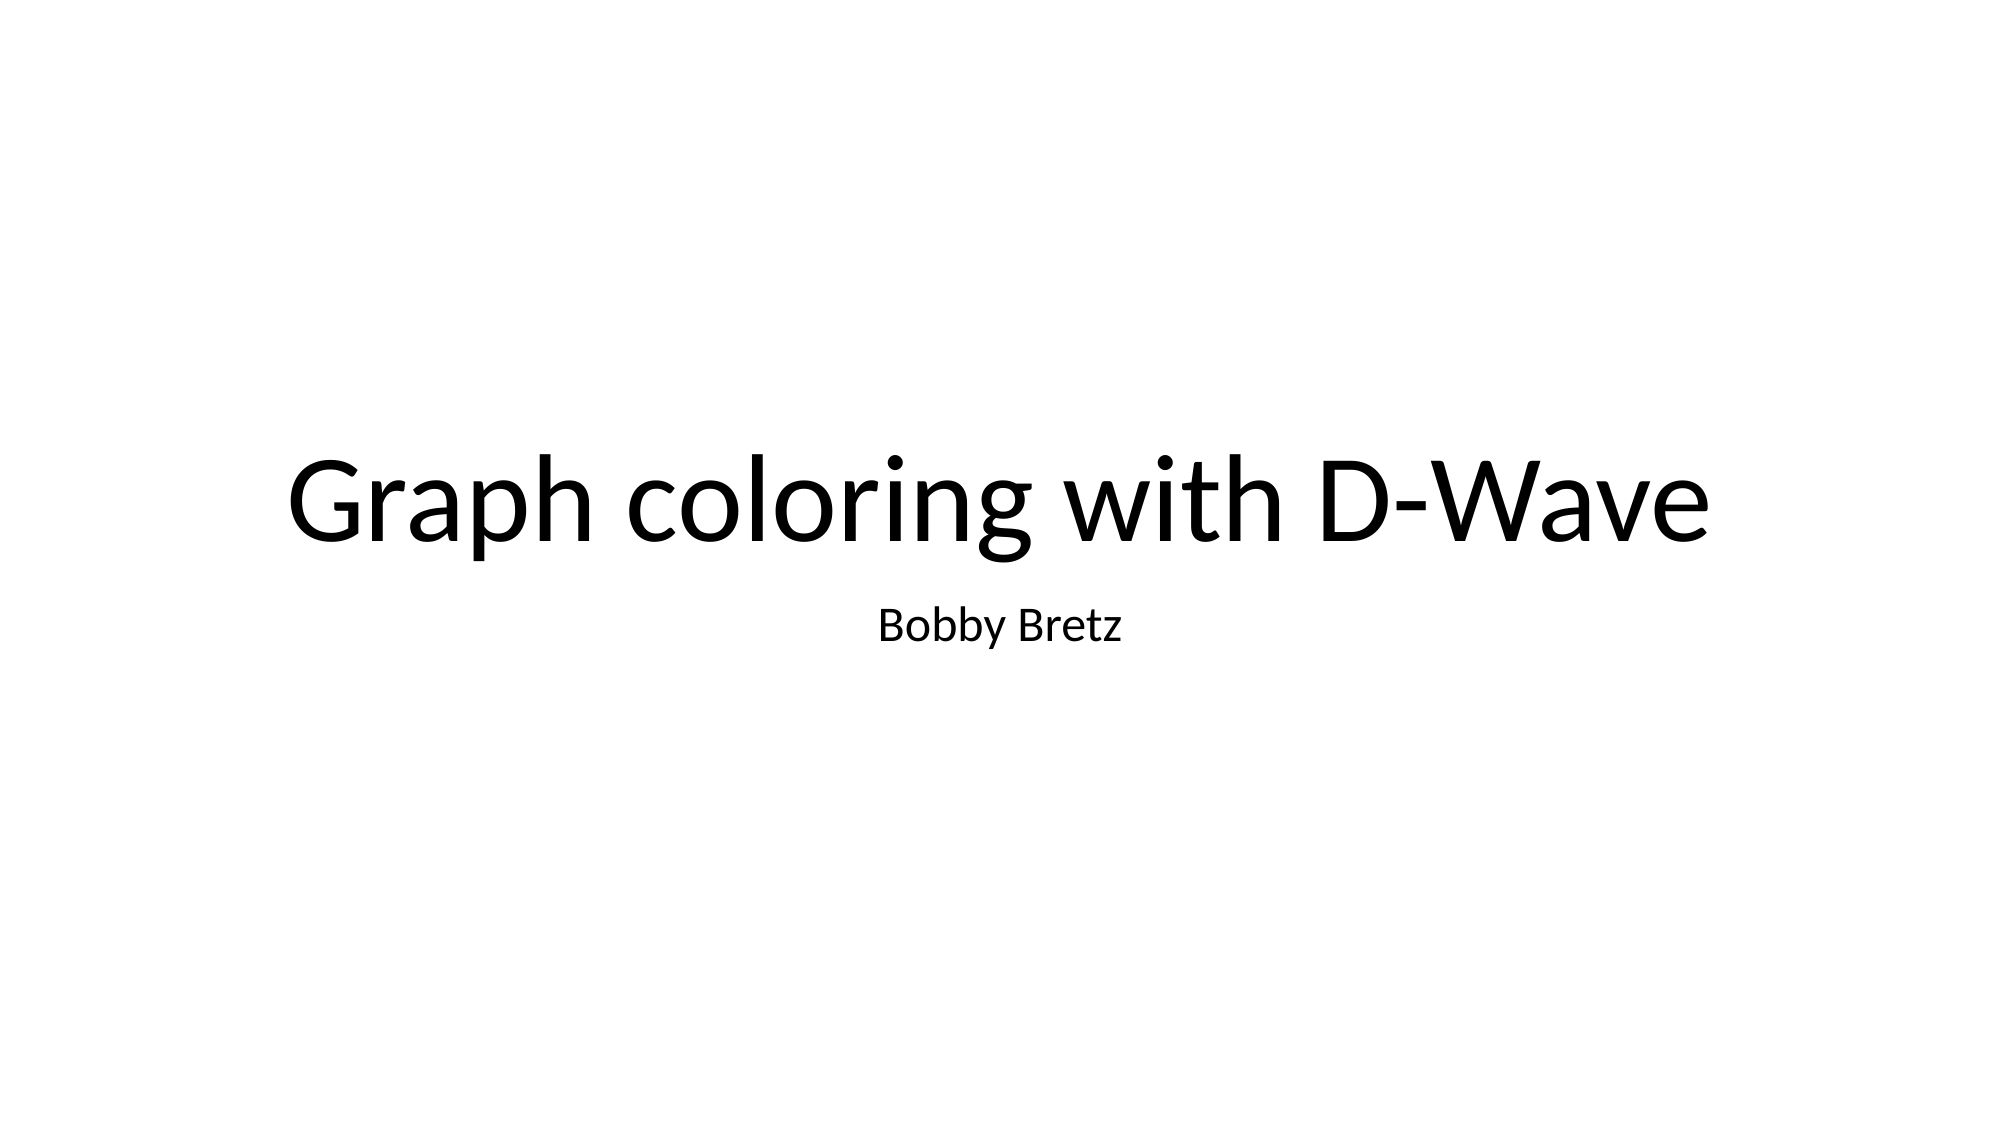

# Graph coloring with D-Wave
Bobby Bretz